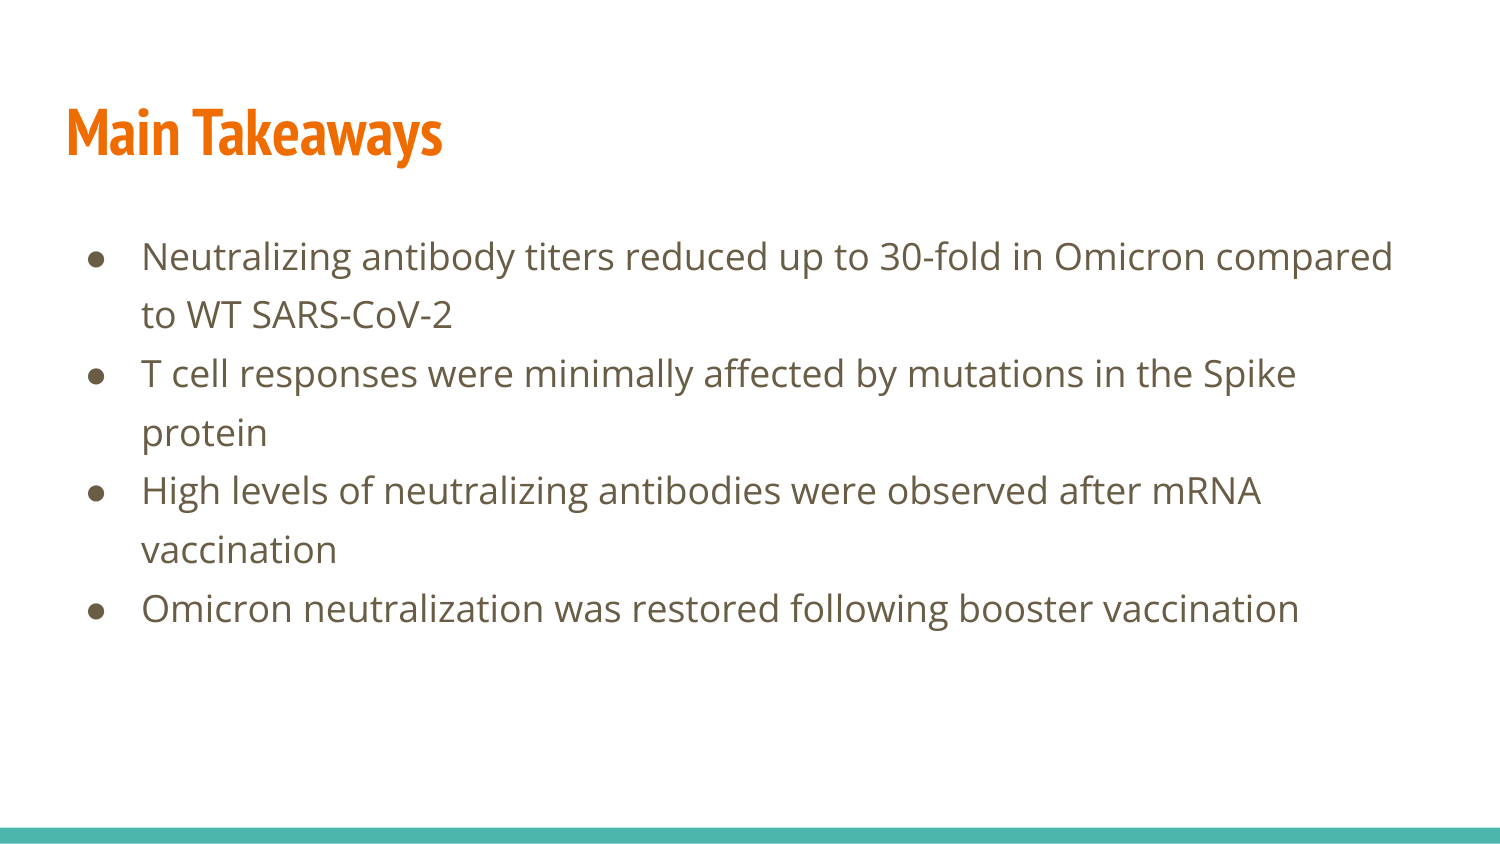

# Main Takeaways
Neutralizing antibody titers reduced up to 30-fold in Omicron compared to WT SARS-CoV-2
T cell responses were minimally affected by mutations in the Spike protein
High levels of neutralizing antibodies were observed after mRNA vaccination
Omicron neutralization was restored following booster vaccination